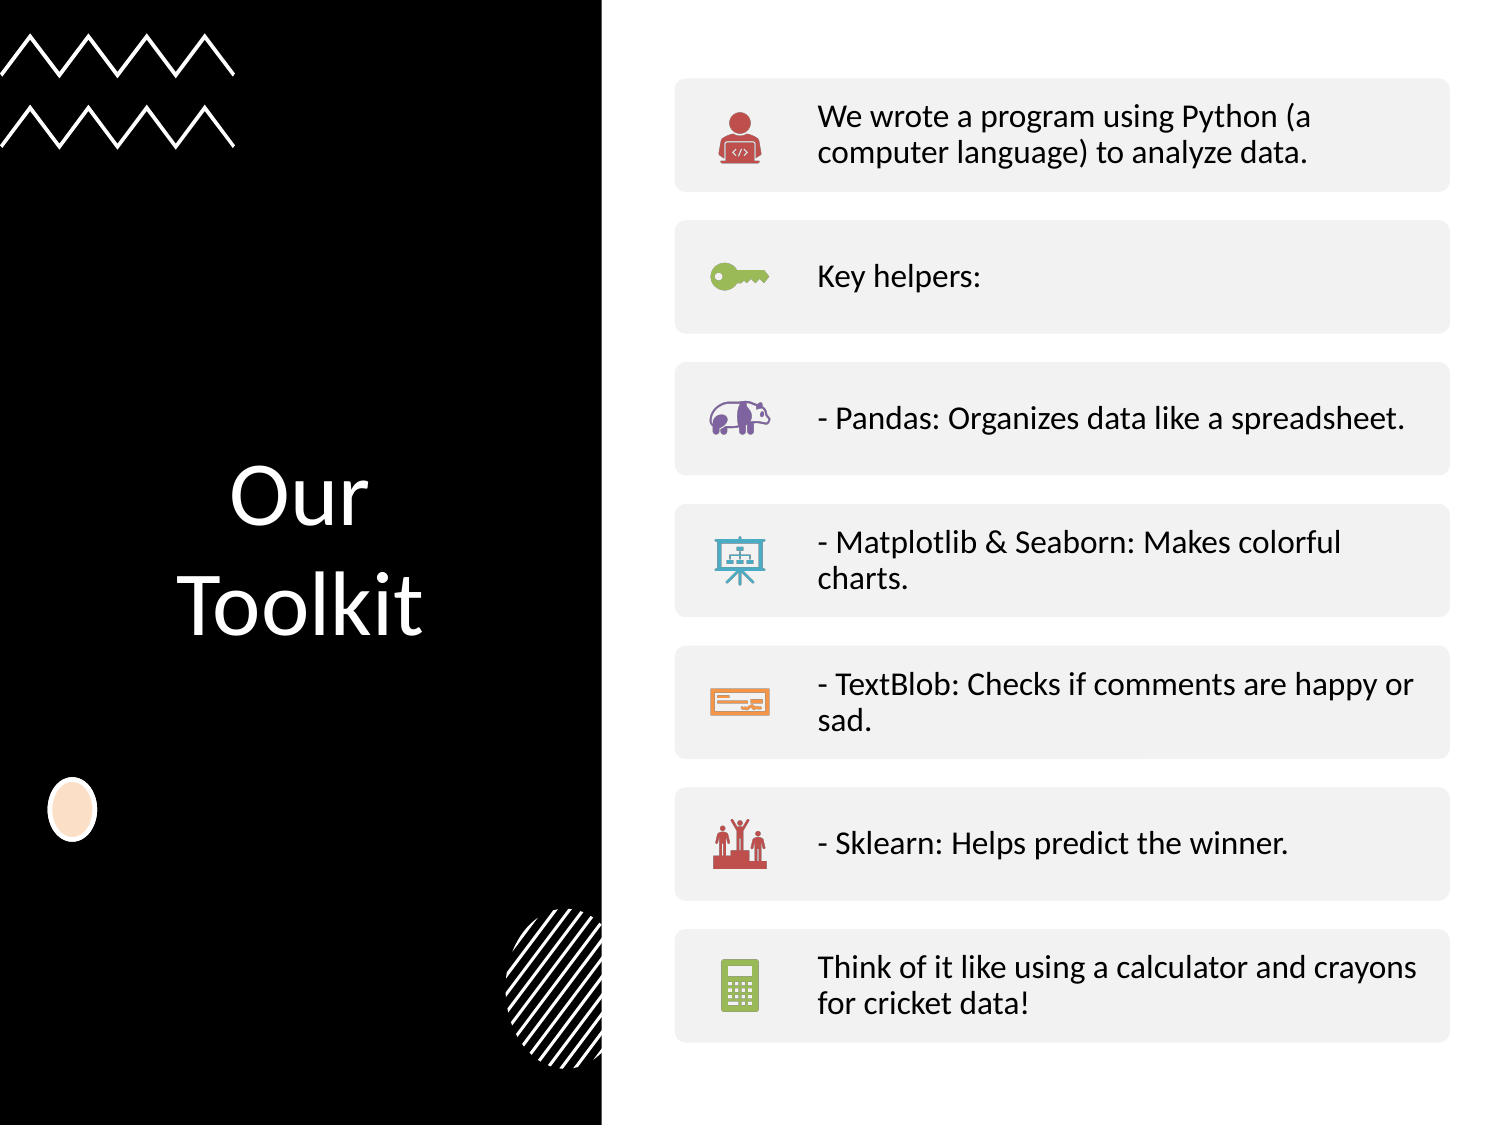

We wrote a program using Python (a computer language) to analyze data.
Key helpers:
- Pandas: Organizes data like a spreadsheet.
- Matplotlib & Seaborn: Makes colorful charts.
- TextBlob: Checks if comments are happy or sad.
- Sklearn: Helps predict the winner.
Think of it like using a calculator and crayons for cricket data!
# Our Toolkit